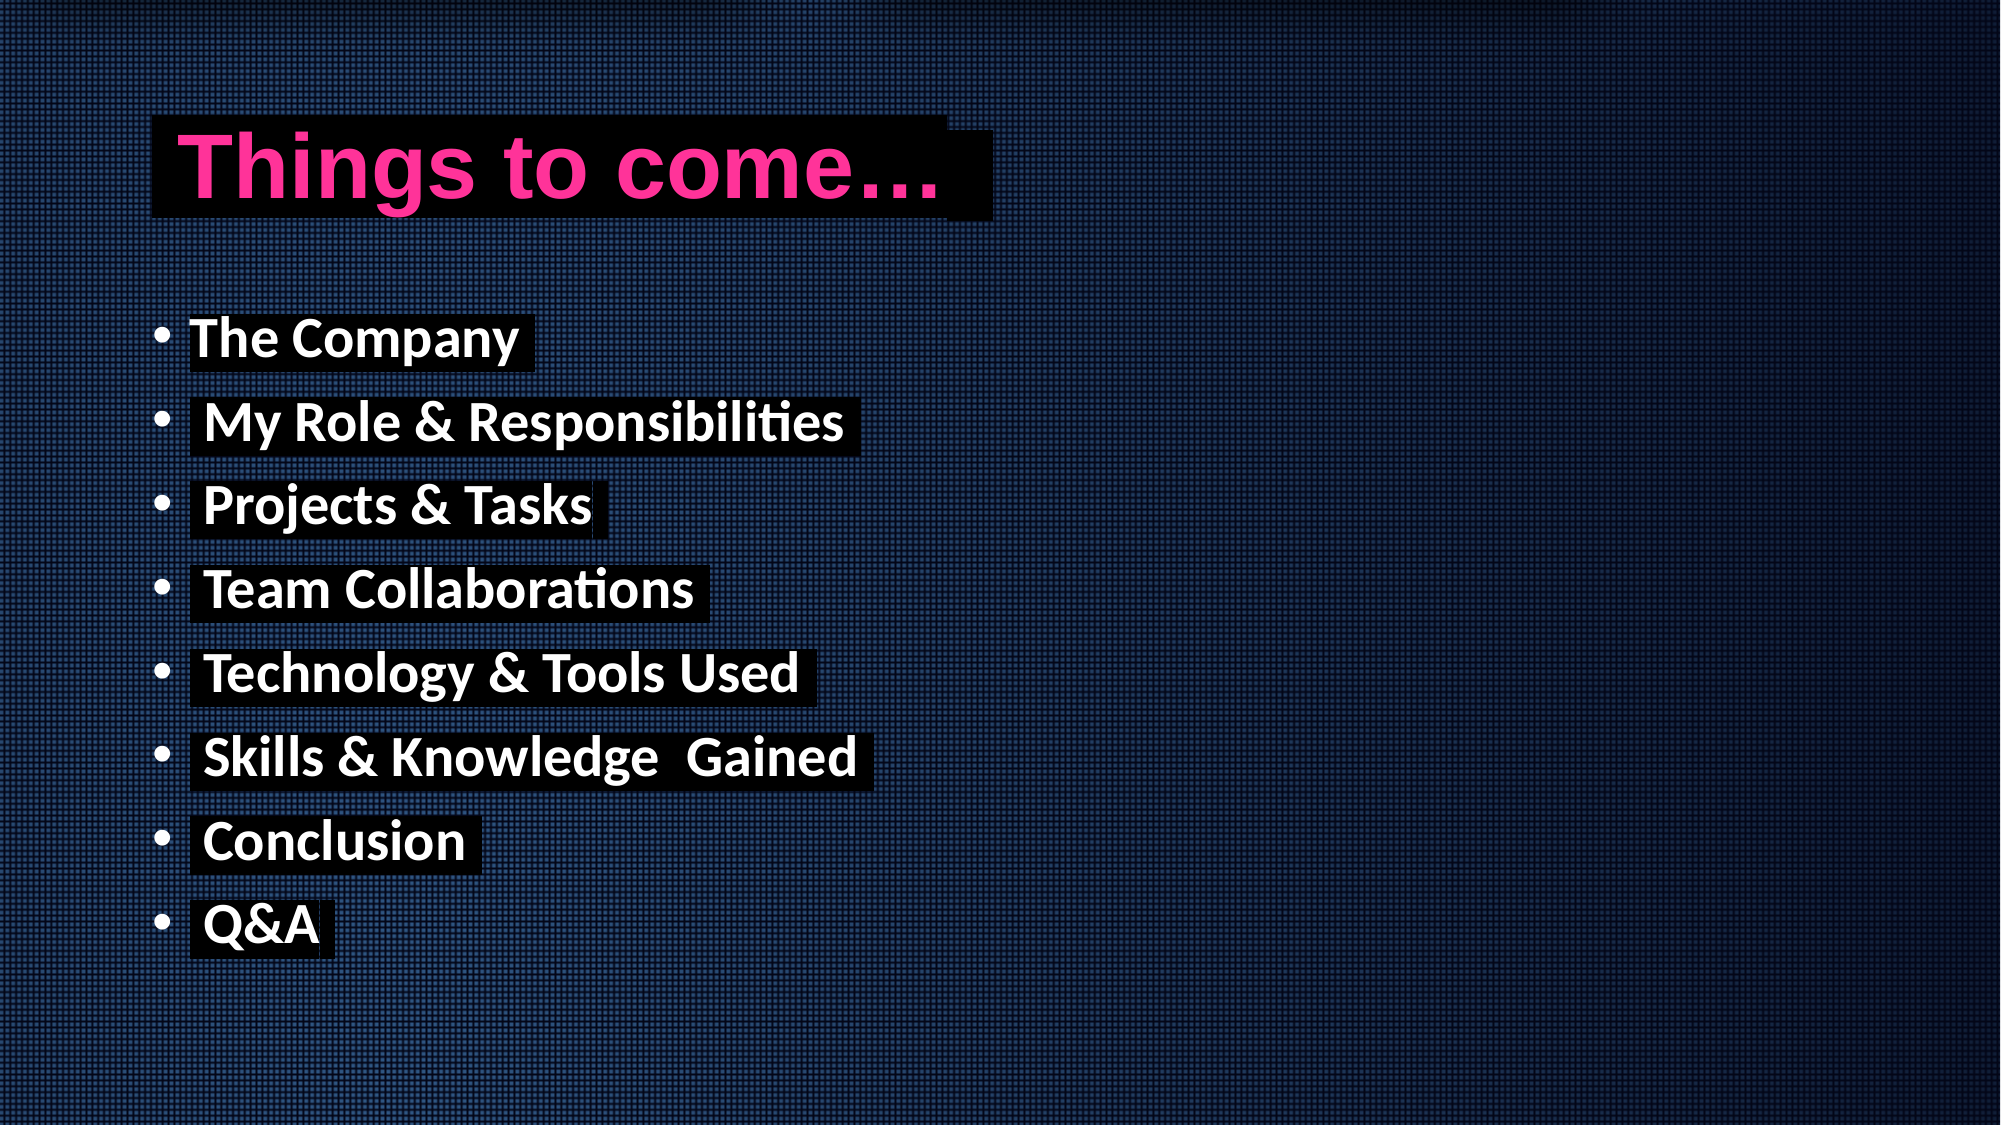

# Things to come…_
The Company.
 My Role & Responsibilities.
 Projects & Tasks.
 Team Collaborations.
 Technology & Tools Used.
 Skills & Knowledge  Gained.
 Conclusion.
 Q&A.